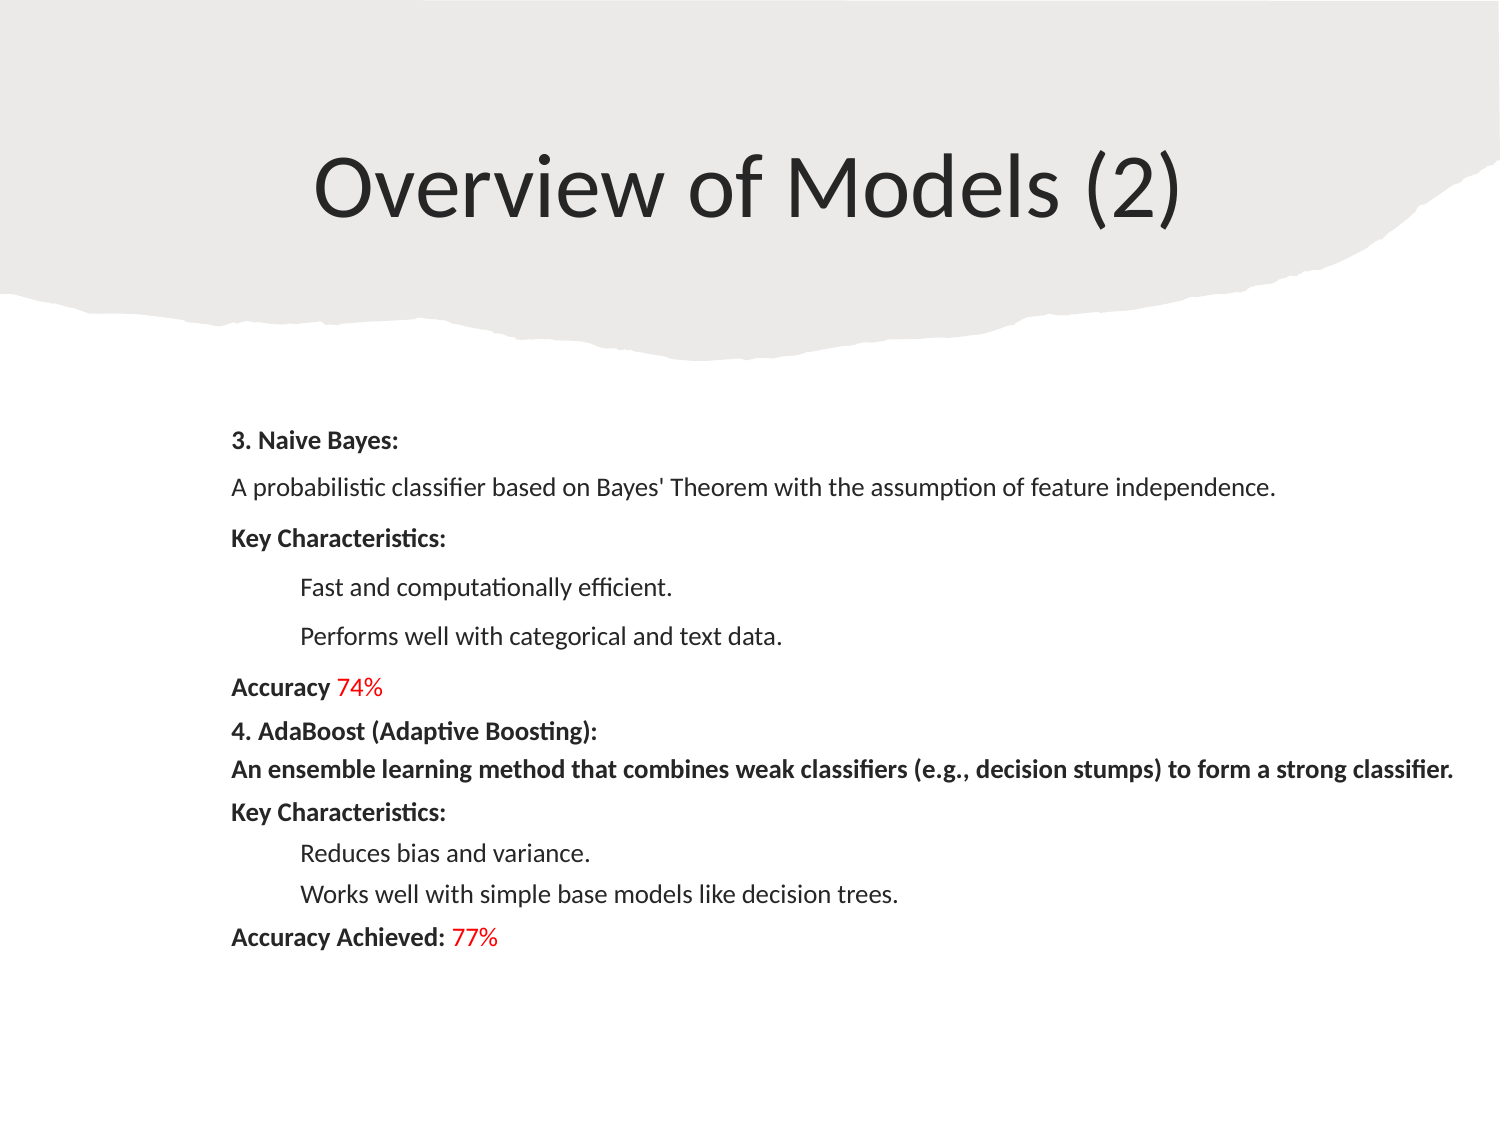

# Overview of Models (2)
3. Naive Bayes:
A probabilistic classifier based on Bayes' Theorem with the assumption of feature independence.
Key Characteristics:
Fast and computationally efficient.
Performs well with categorical and text data.
Accuracy 74%
4. AdaBoost (Adaptive Boosting):
An ensemble learning method that combines weak classifiers (e.g., decision stumps) to form a strong classifier.
Key Characteristics:
Reduces bias and variance.
Works well with simple base models like decision trees.
Accuracy Achieved: 77%

13